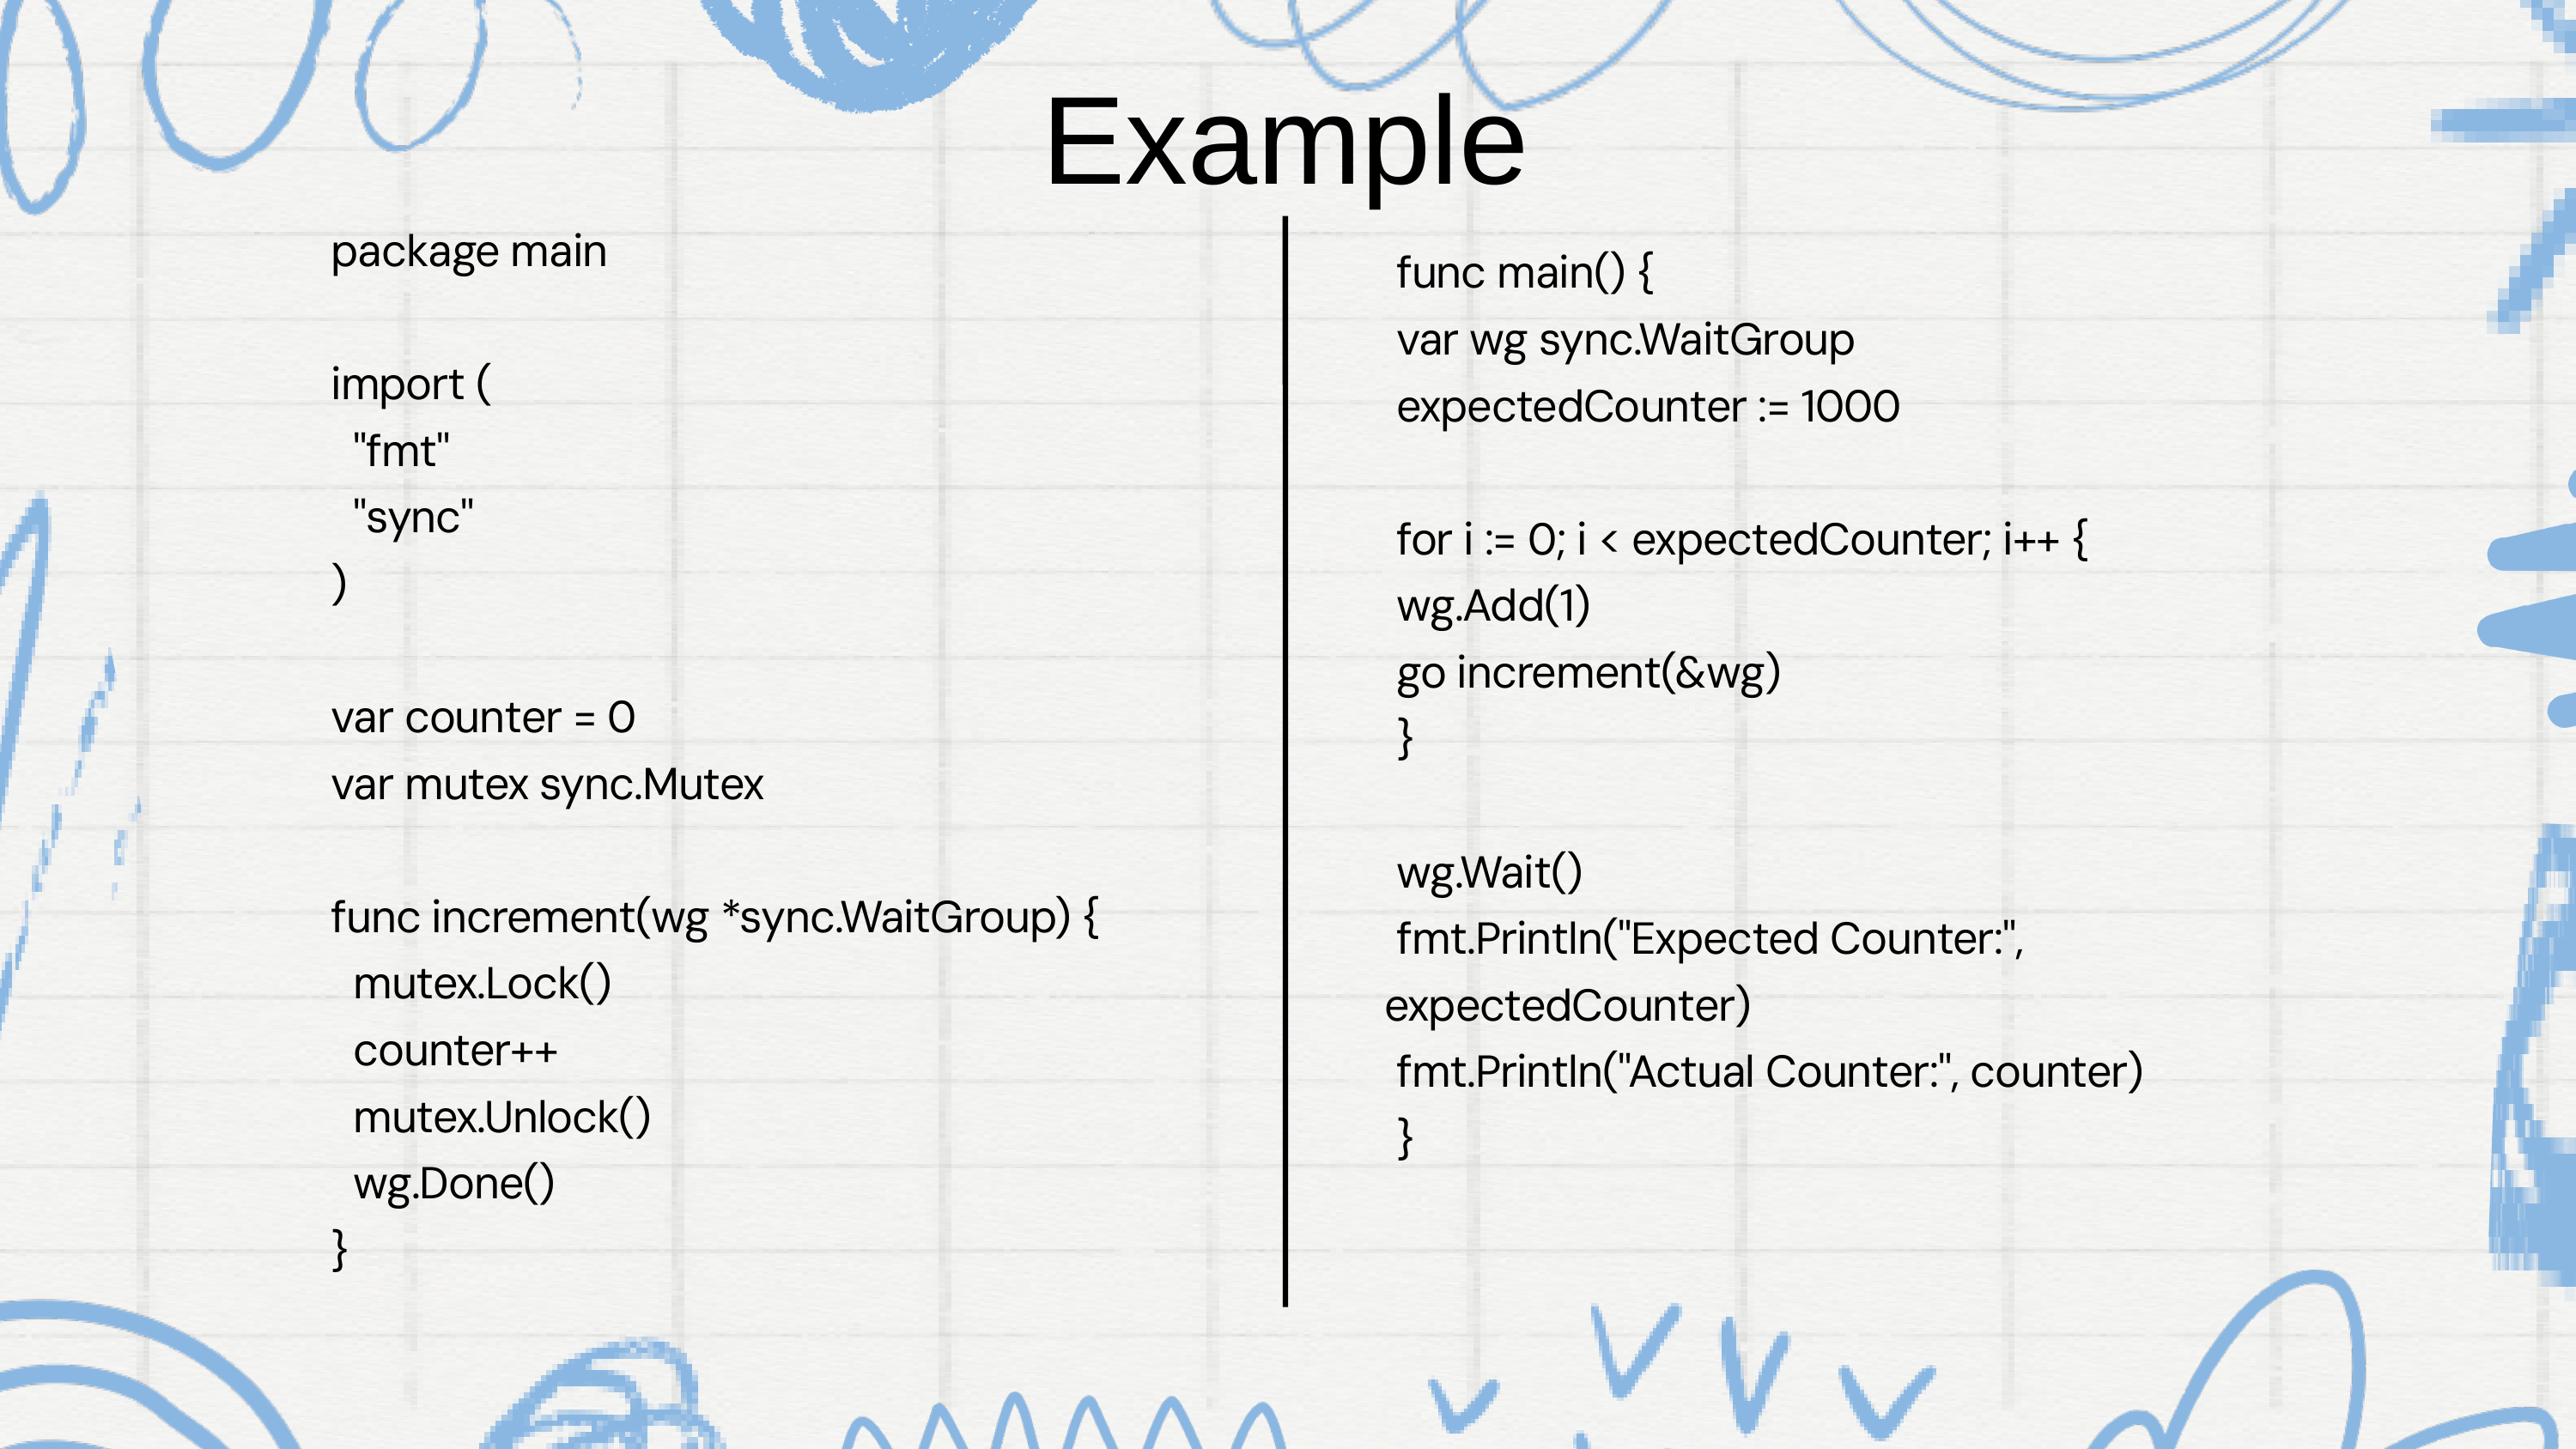

Example

 func main() {
 var wg sync.WaitGroup
 expectedCounter := 1000

 for i := 0; i < expectedCounter; i++ {
 wg.Add(1)
 go increment(&wg)
 }

 wg.Wait()
 fmt.Println("Expected Counter:", expectedCounter)
 fmt.Println("Actual Counter:", counter)
 }

 package main

 import (
   "fmt"
   "sync"
 )

 var counter = 0
 var mutex sync.Mutex

 func increment(wg *sync.WaitGroup) {
   mutex.Lock()
   counter++
   mutex.Unlock()
   wg.Done()
 }